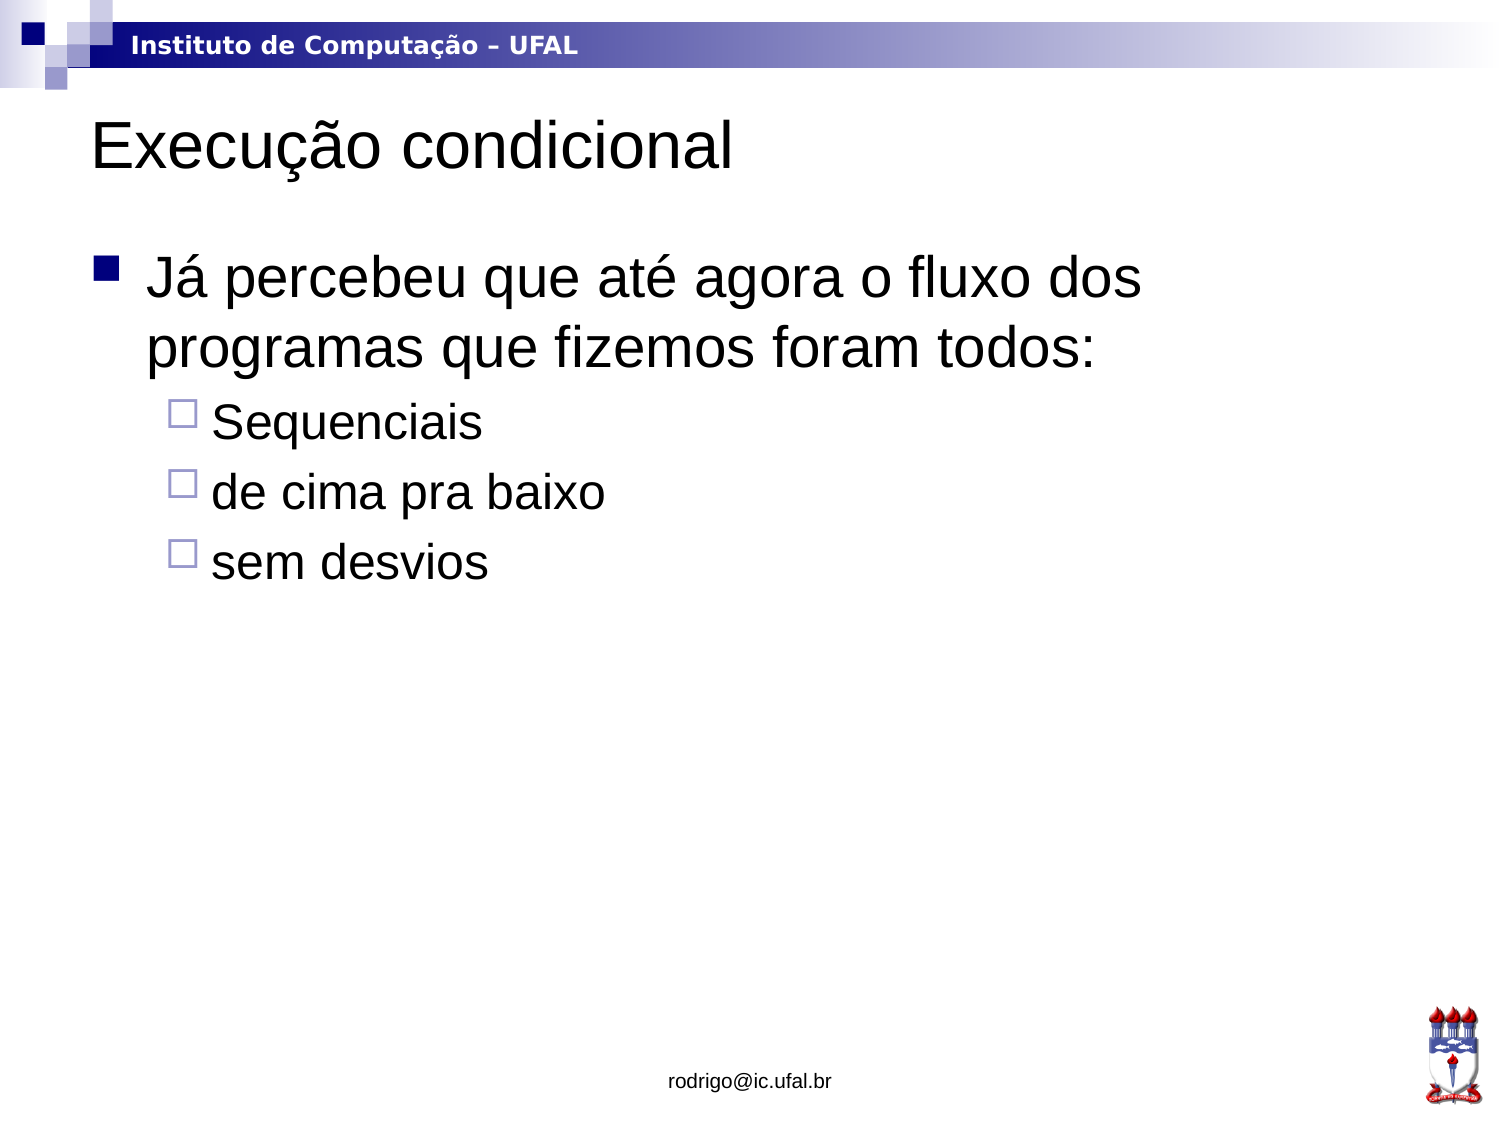

# Execução condicional
Já percebeu que até agora o fluxo dos programas que fizemos foram todos:
Sequenciais
de cima pra baixo
sem desvios
rodrigo@ic.ufal.br